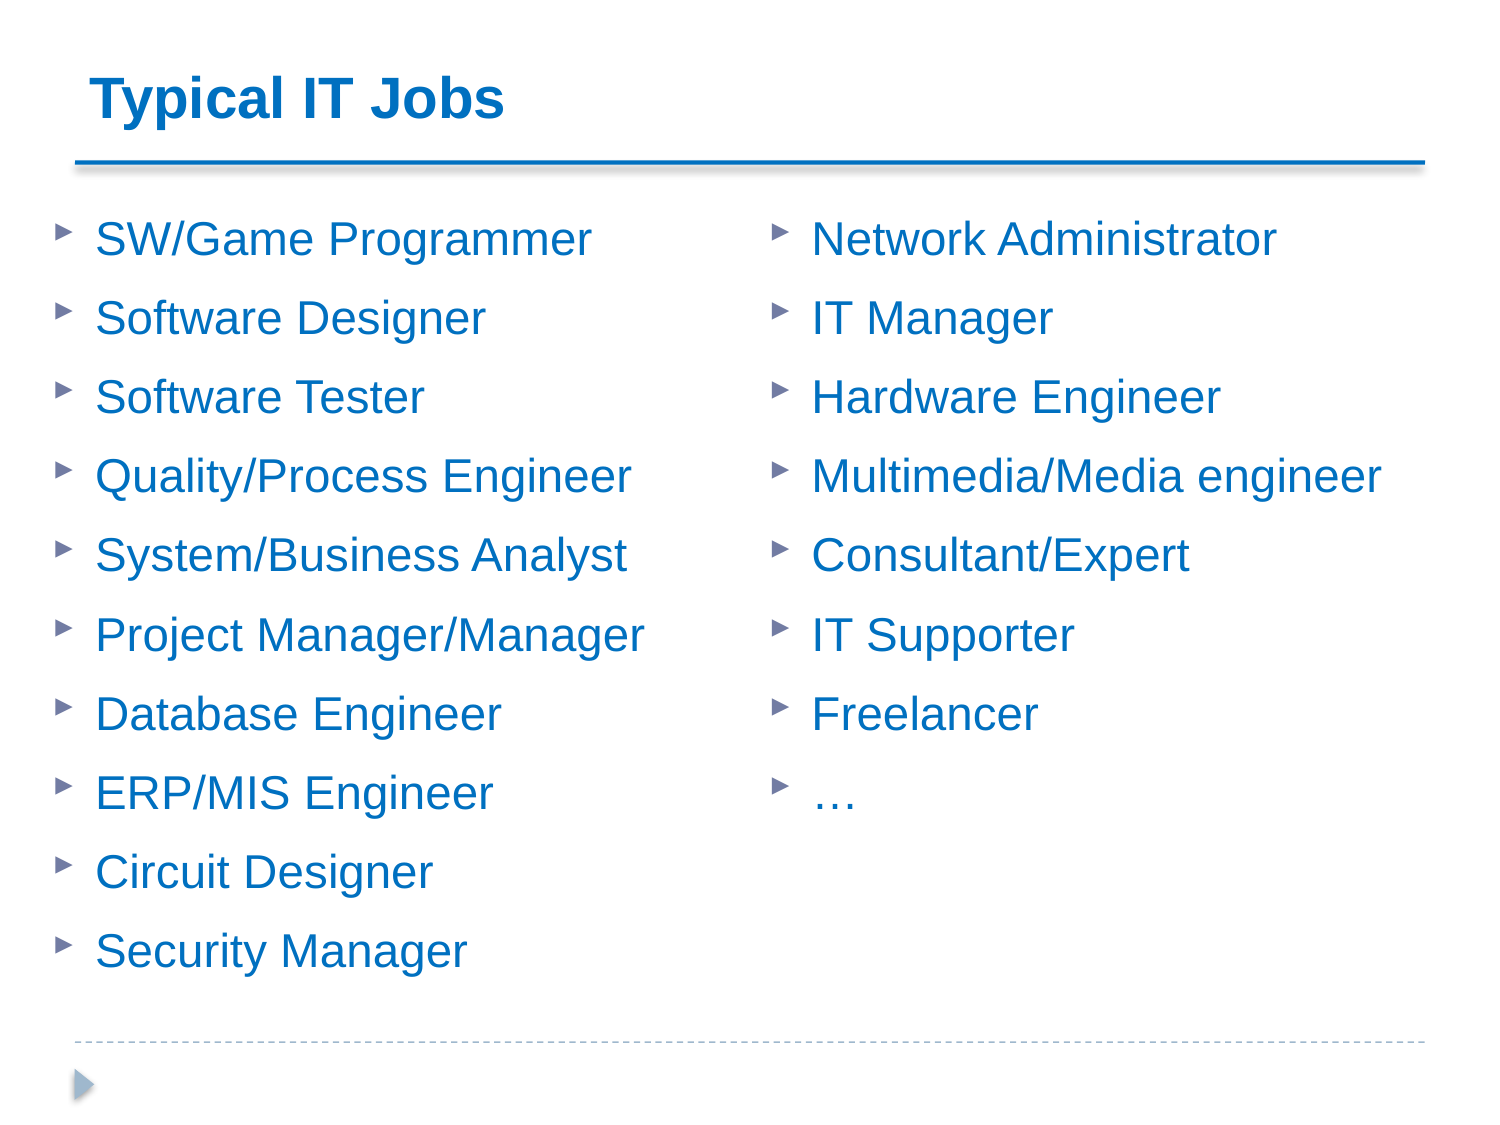

# Typical IT Jobs
SW/Game Programmer
Software Designer
Software Tester
Quality/Process Engineer
System/Business Analyst
Project Manager/Manager
Database Engineer
ERP/MIS Engineer
Circuit Designer
Security Manager
Network Administrator
IT Manager
Hardware Engineer
Multimedia/Media engineer
Consultant/Expert
IT Supporter
Freelancer
…